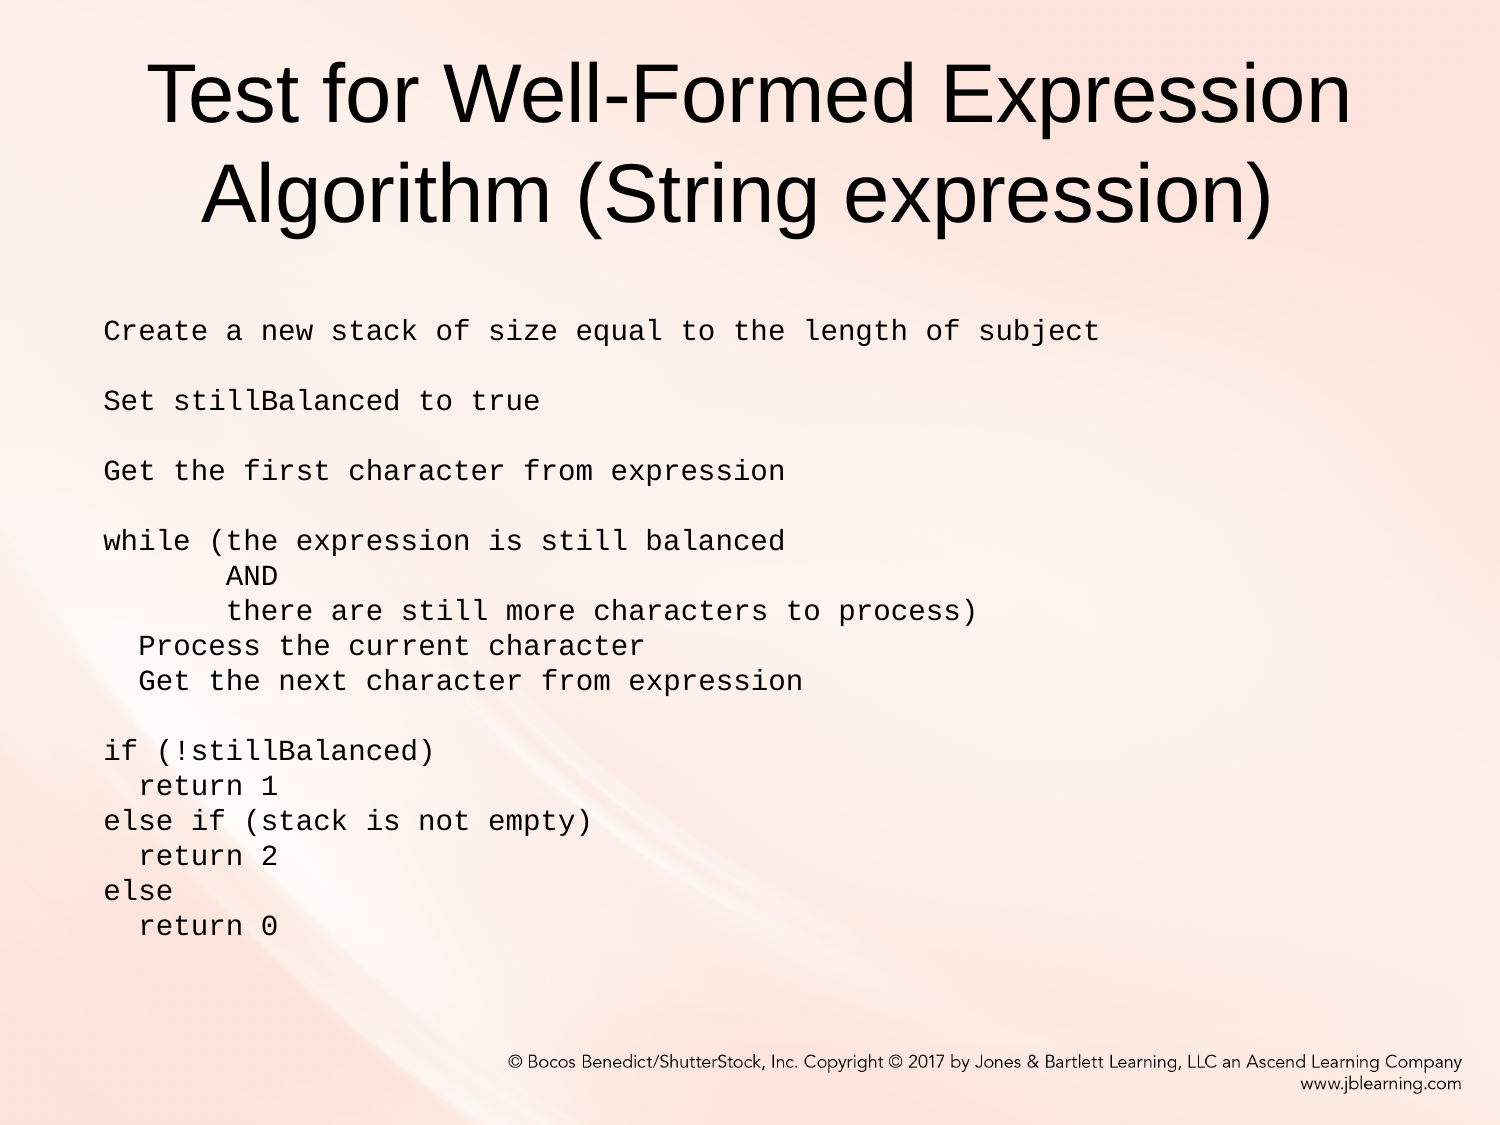

# Test for Well-Formed Expression Algorithm (String expression)
Create a new stack of size equal to the length of subject

Set stillBalanced to true

Get the first character from expression

while (the expression is still balanced
       AND
       there are still more characters to process)
  Process the current character
  Get the next character from expression

if (!stillBalanced)
  return 1
else if (stack is not empty)
  return 2
else
  return 0